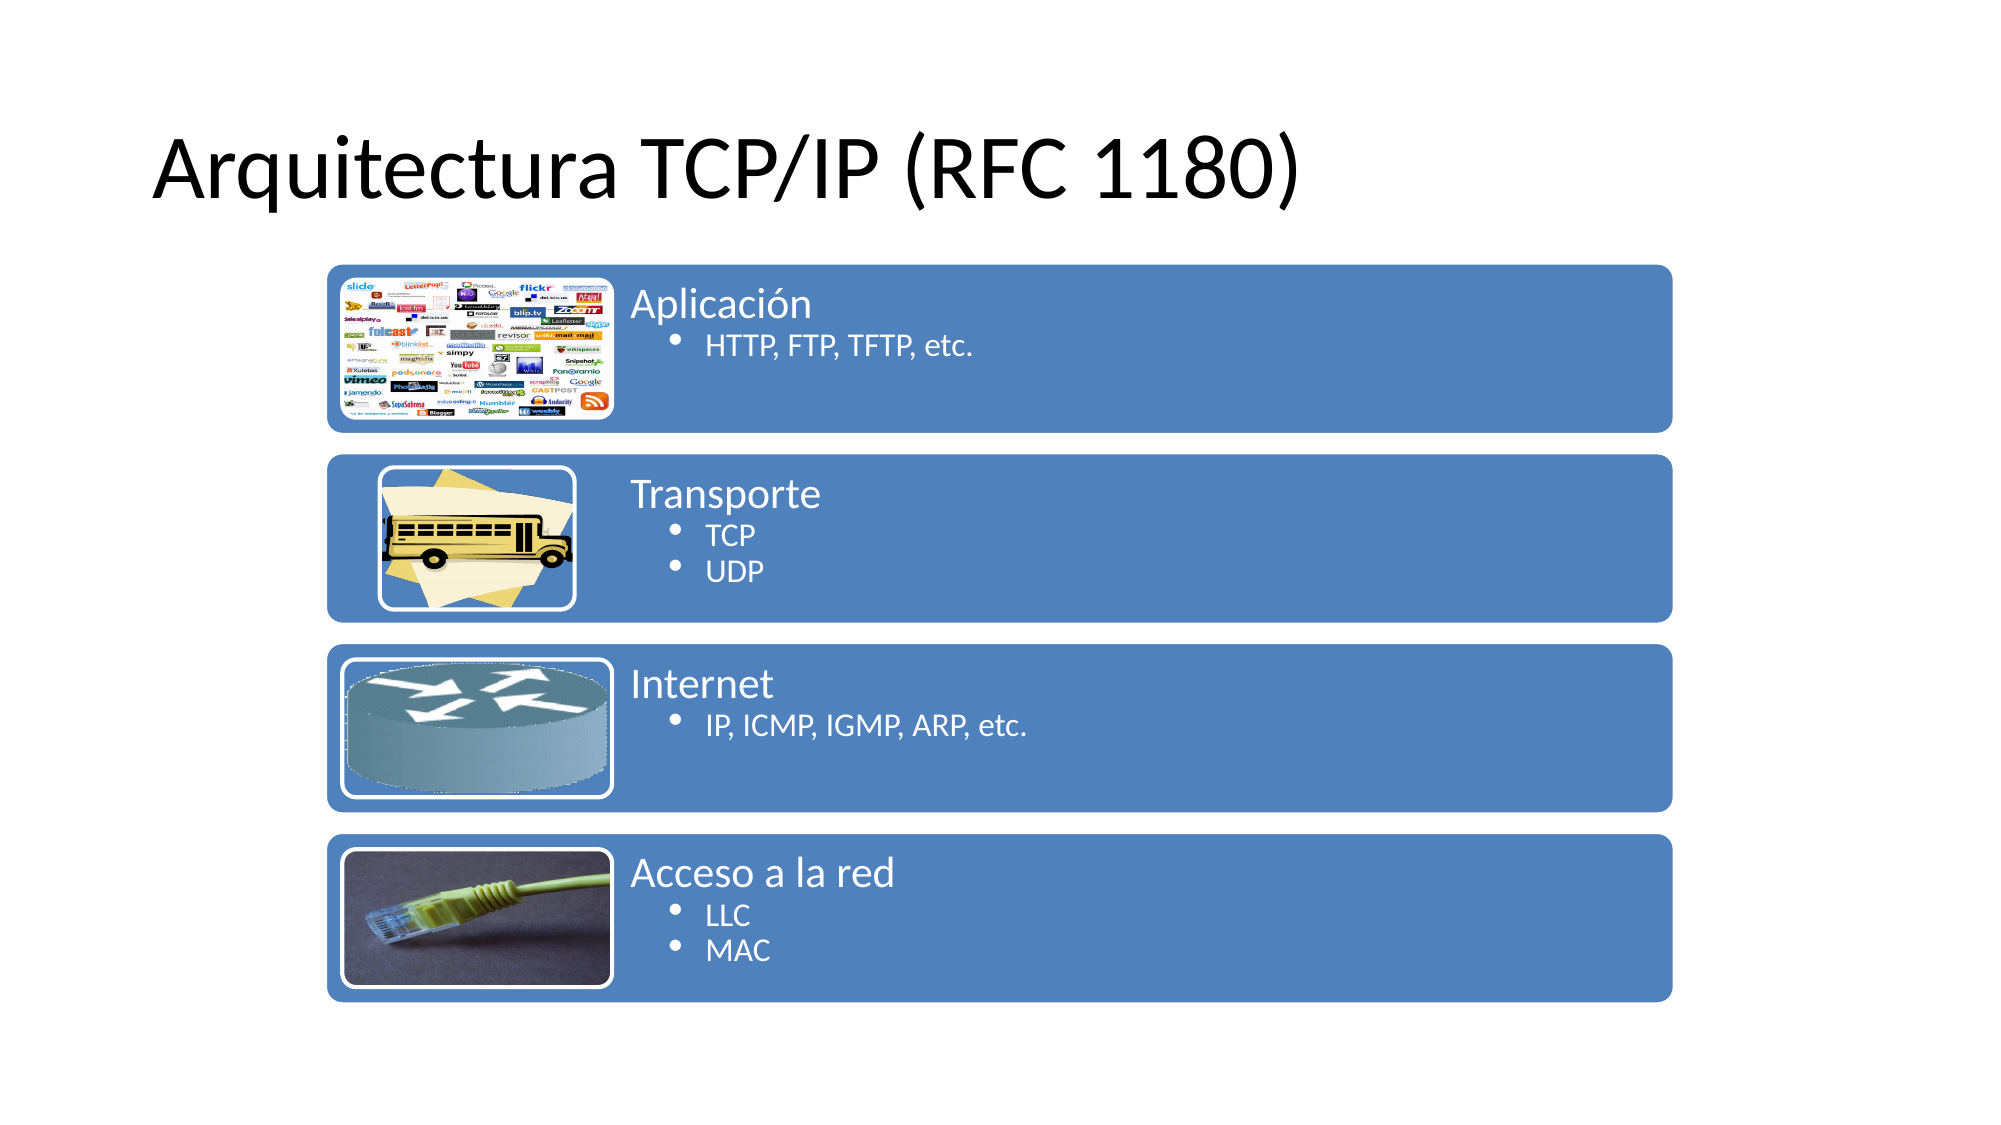

Arquitectura TCP/IP (RFC 1180)
Aplicación
HTTP, FTP, TFTP, etc.

Transporte
TCP
UDP

Internet
IP, ICMP, IGMP, ARP, etc.

Acceso a la red
LLC
MAC